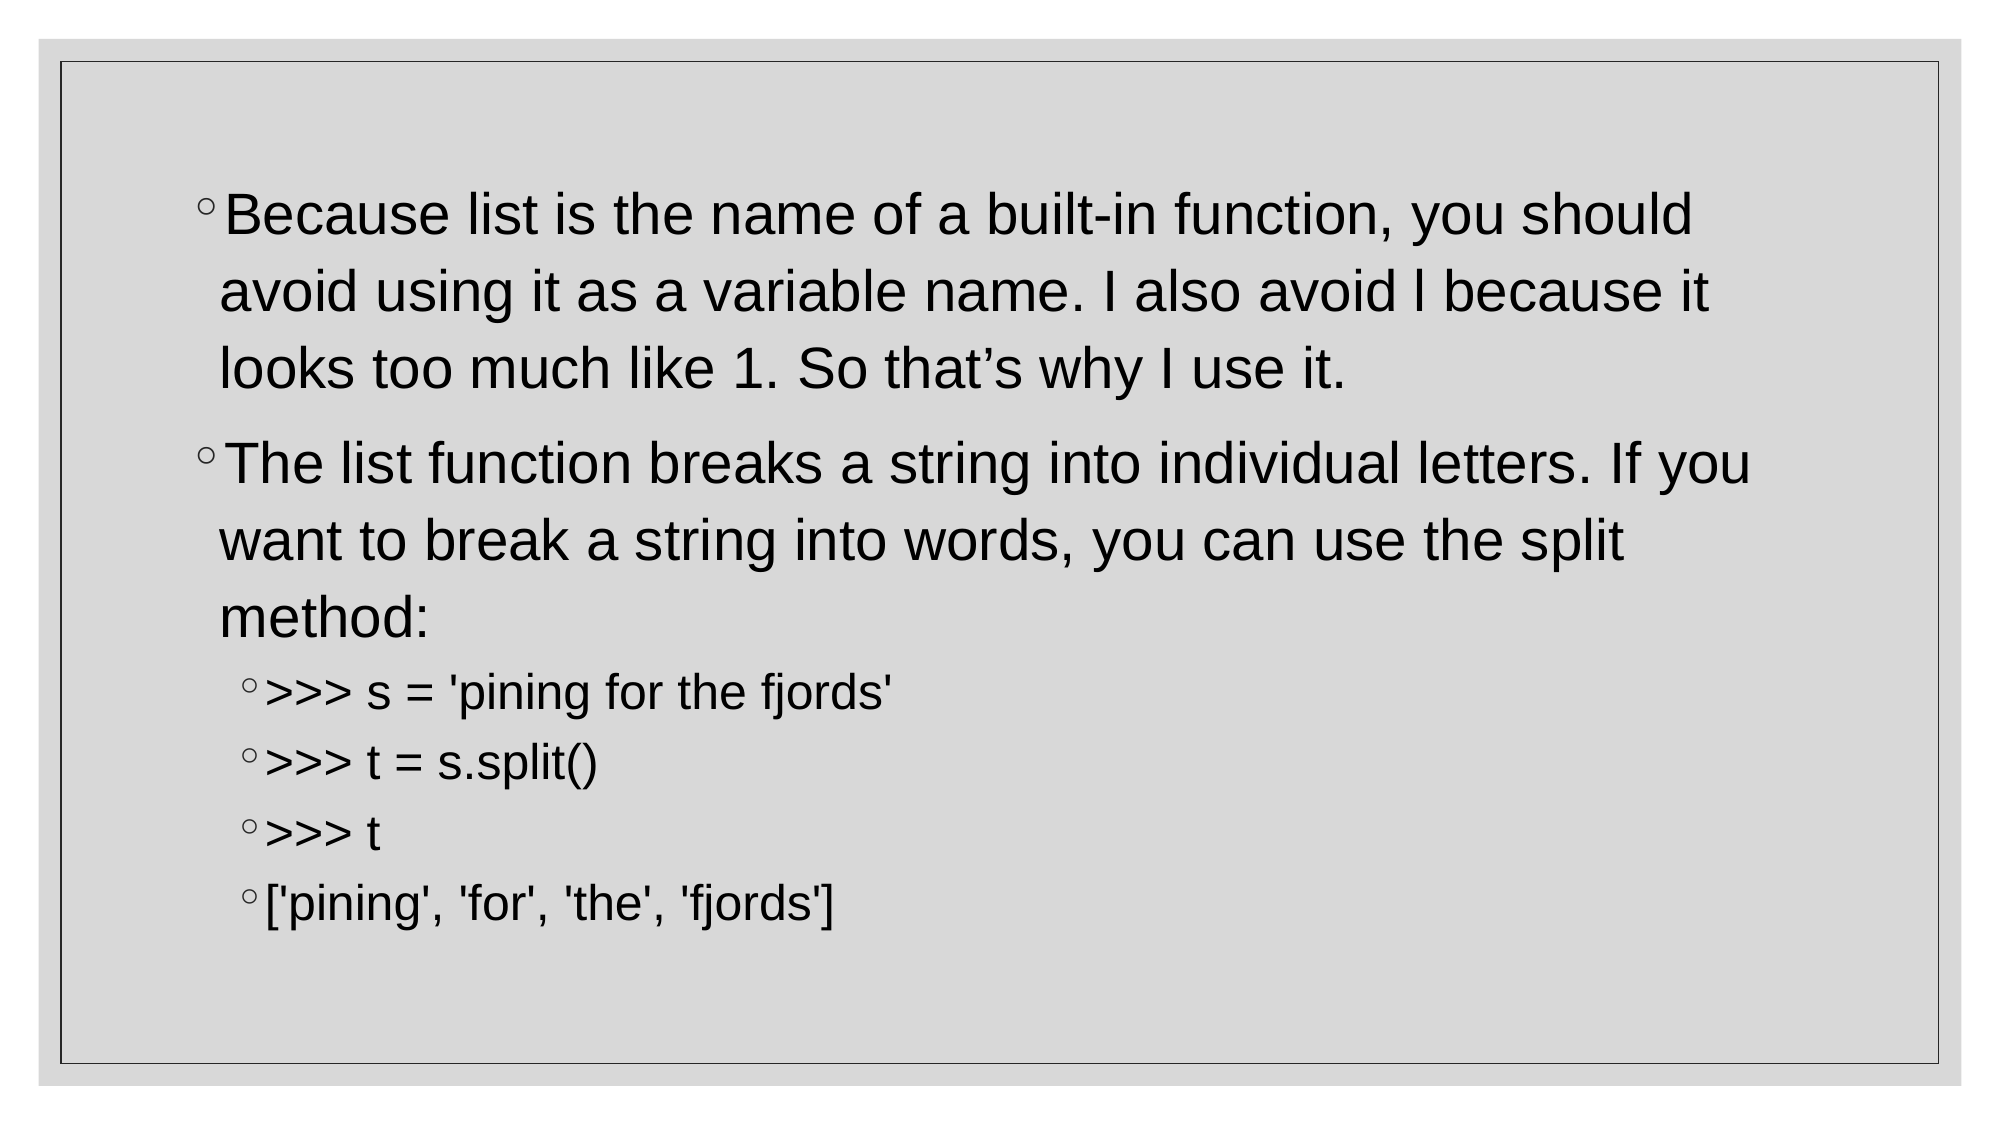

Because list is the name of a built-in function, you should avoid using it as a variable name. I also avoid l because it looks too much like 1. So that’s why I use it.
The list function breaks a string into individual letters. If you want to break a string into words, you can use the split method:
>>> s = 'pining for the fjords'
>>> t = s.split()
>>> t
['pining', 'for', 'the', 'fjords']